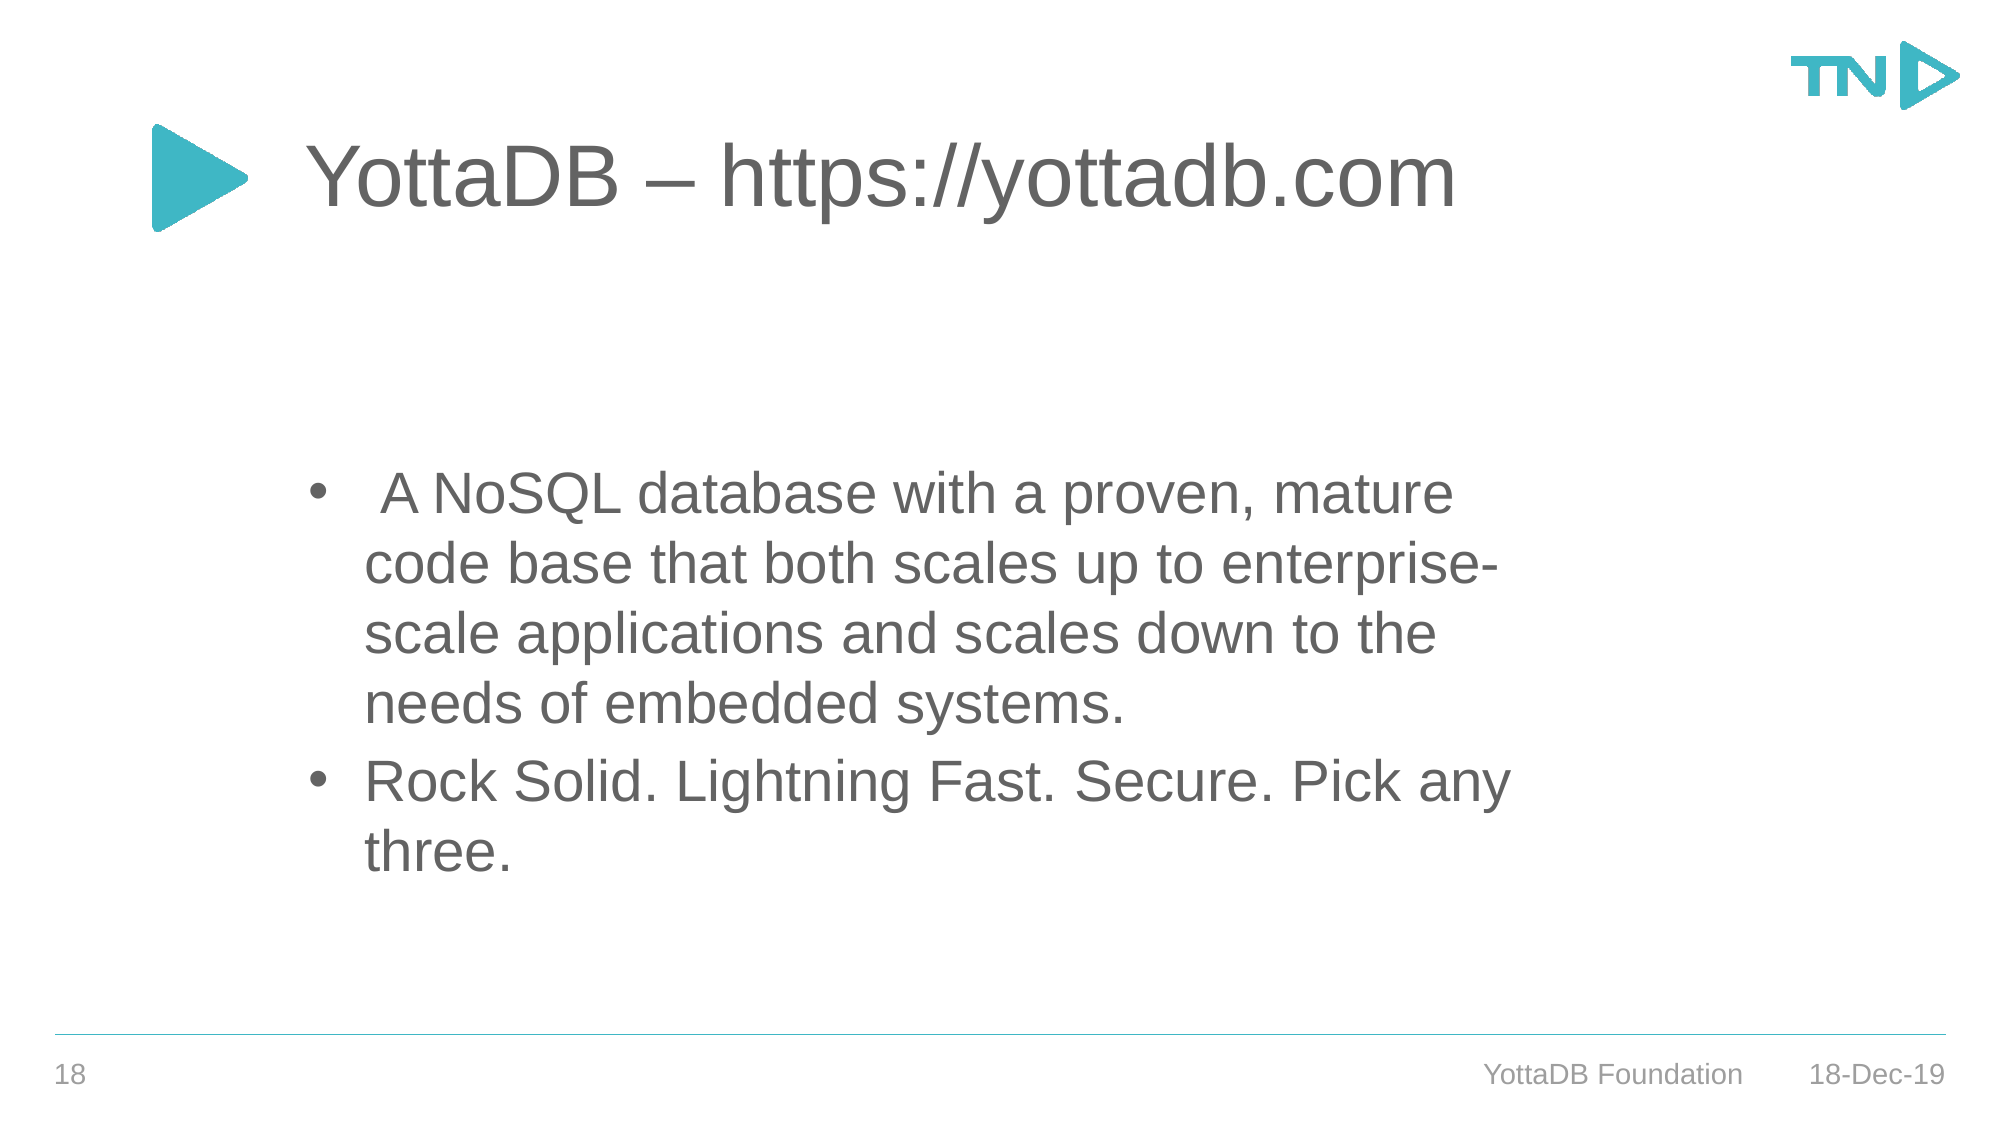

# YottaDB – https://yottadb.com

 A NoSQL database with a proven, mature code base that both scales up to enterprise-scale applications and scales down to the needs of embedded systems.
Rock Solid. Lightning Fast. Secure. Pick any three.
18
YottaDB Foundation
18-Dec-19